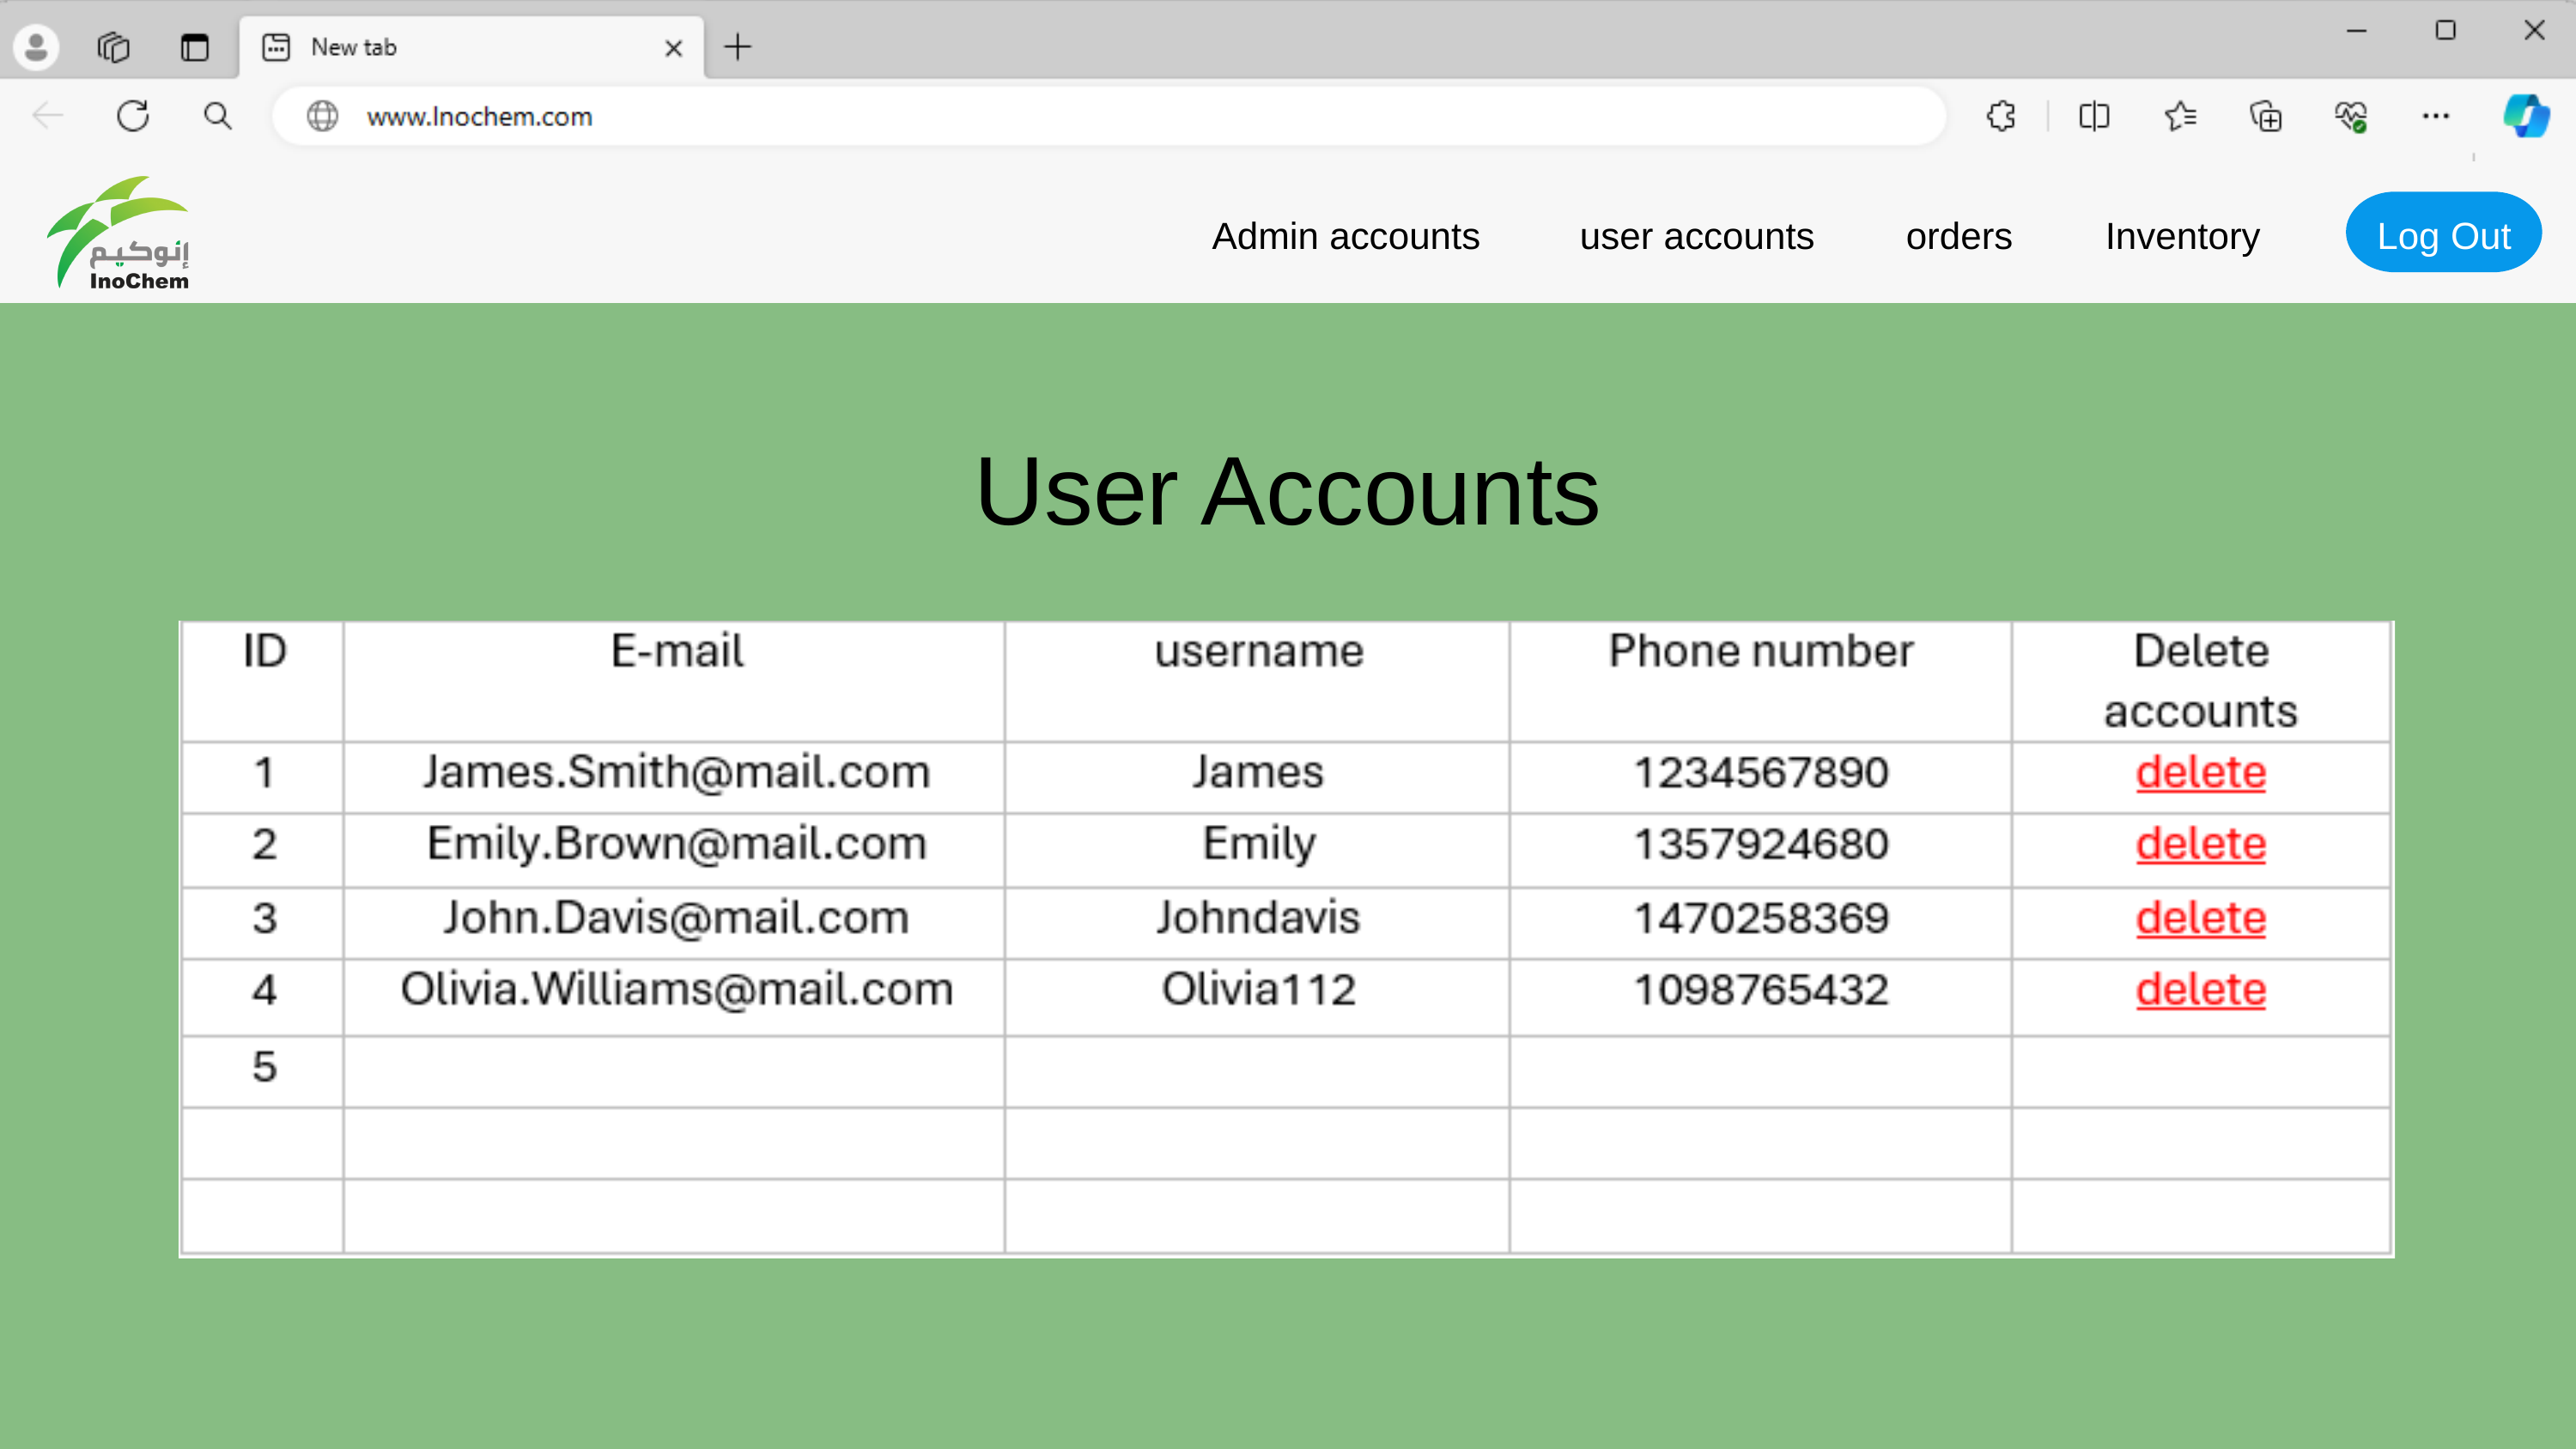

Admin accounts
user accounts
orders
Inventory
Log Out
User Accounts